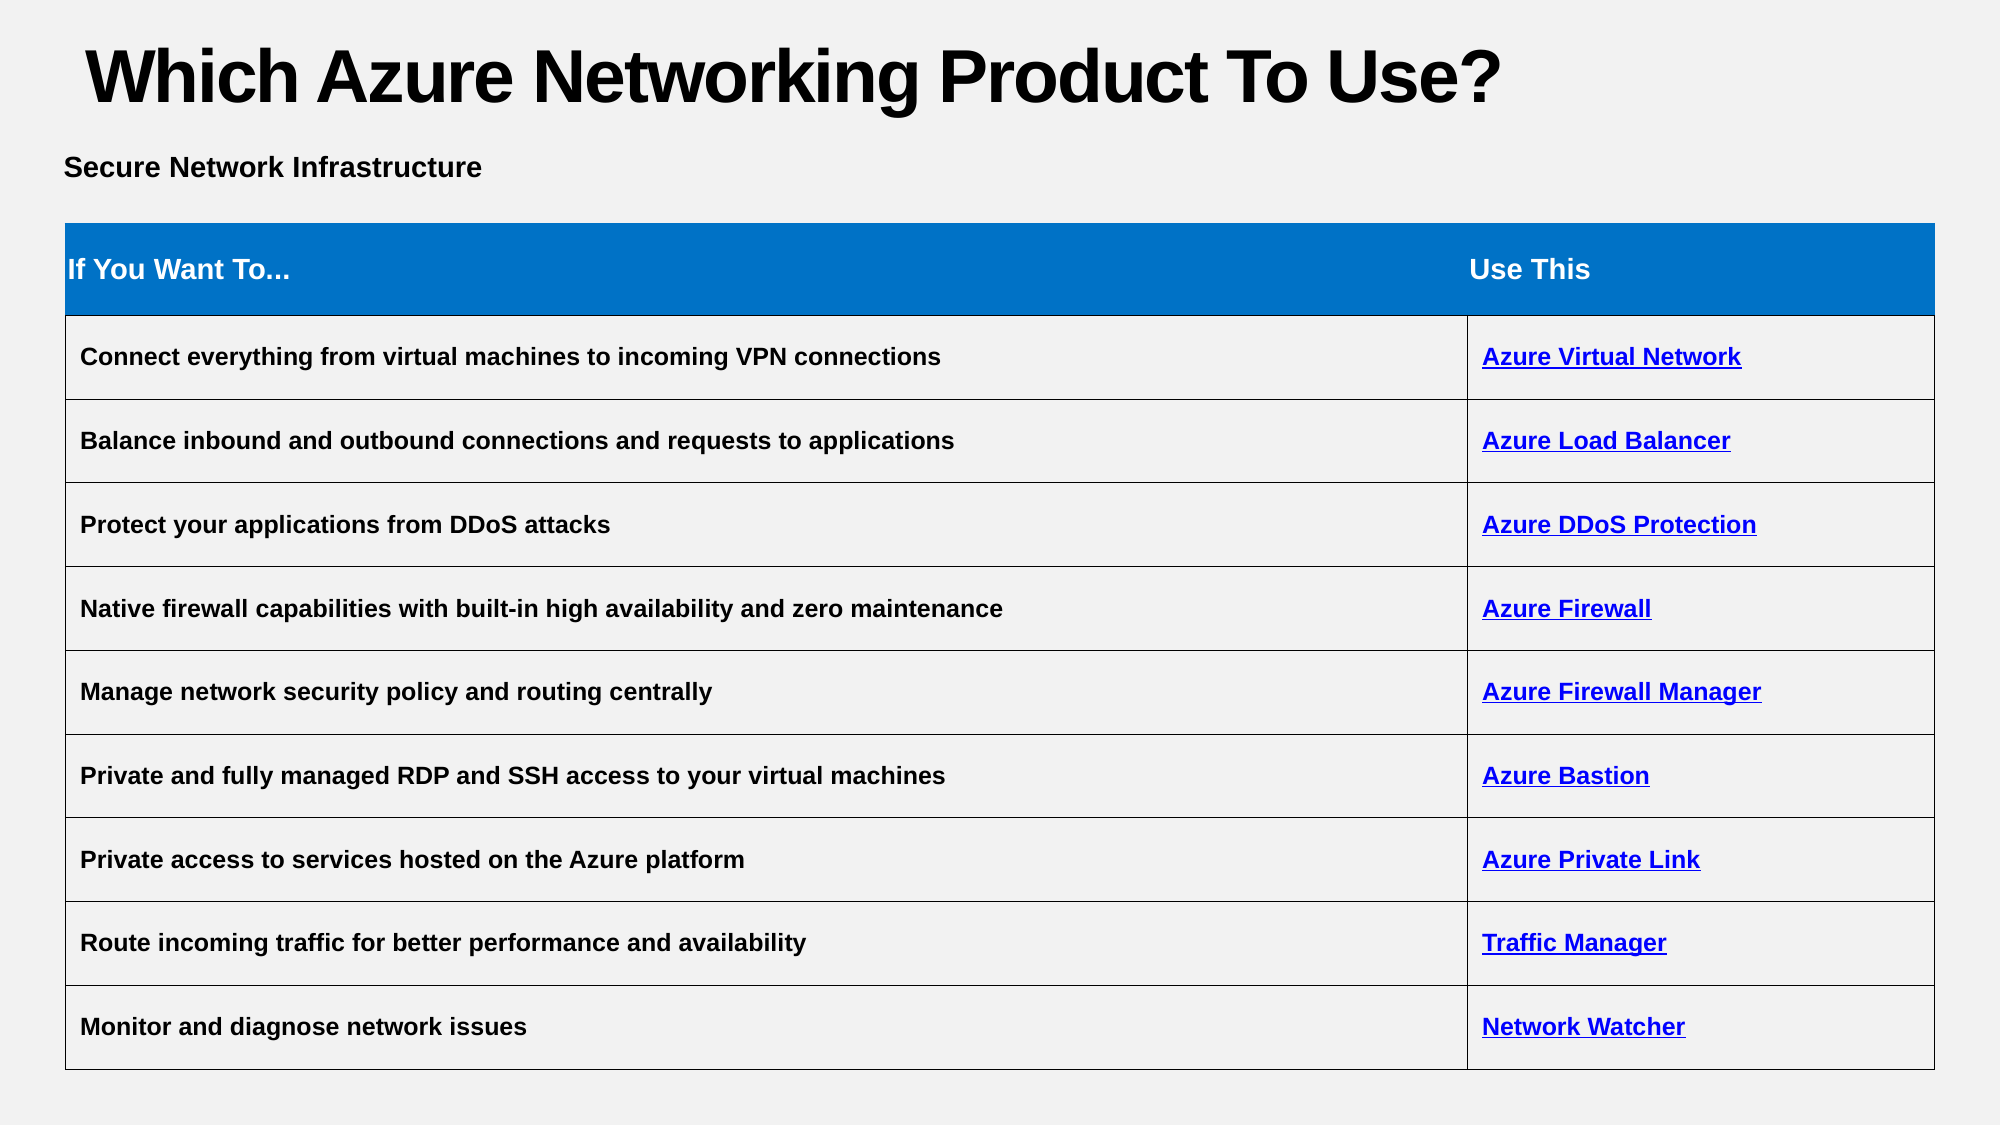

# Which Azure Networking Product To Use?
Secure Network Infrastructure
| If You Want To... | Use This |
| --- | --- |
| Connect everything from virtual machines to incoming VPN connections | Azure Virtual Network |
| Balance inbound and outbound connections and requests to applications | Azure Load Balancer |
| Protect your applications from DDoS attacks | Azure DDoS Protection |
| Native firewall capabilities with built-in high availability and zero maintenance | Azure Firewall |
| Manage network security policy and routing centrally | Azure Firewall Manager |
| Private and fully managed RDP and SSH access to your virtual machines | Azure Bastion |
| Private access to services hosted on the Azure platform | Azure Private Link |
| Route incoming traffic for better performance and availability | Traffic Manager |
| Monitor and diagnose network issues | Network Watcher |